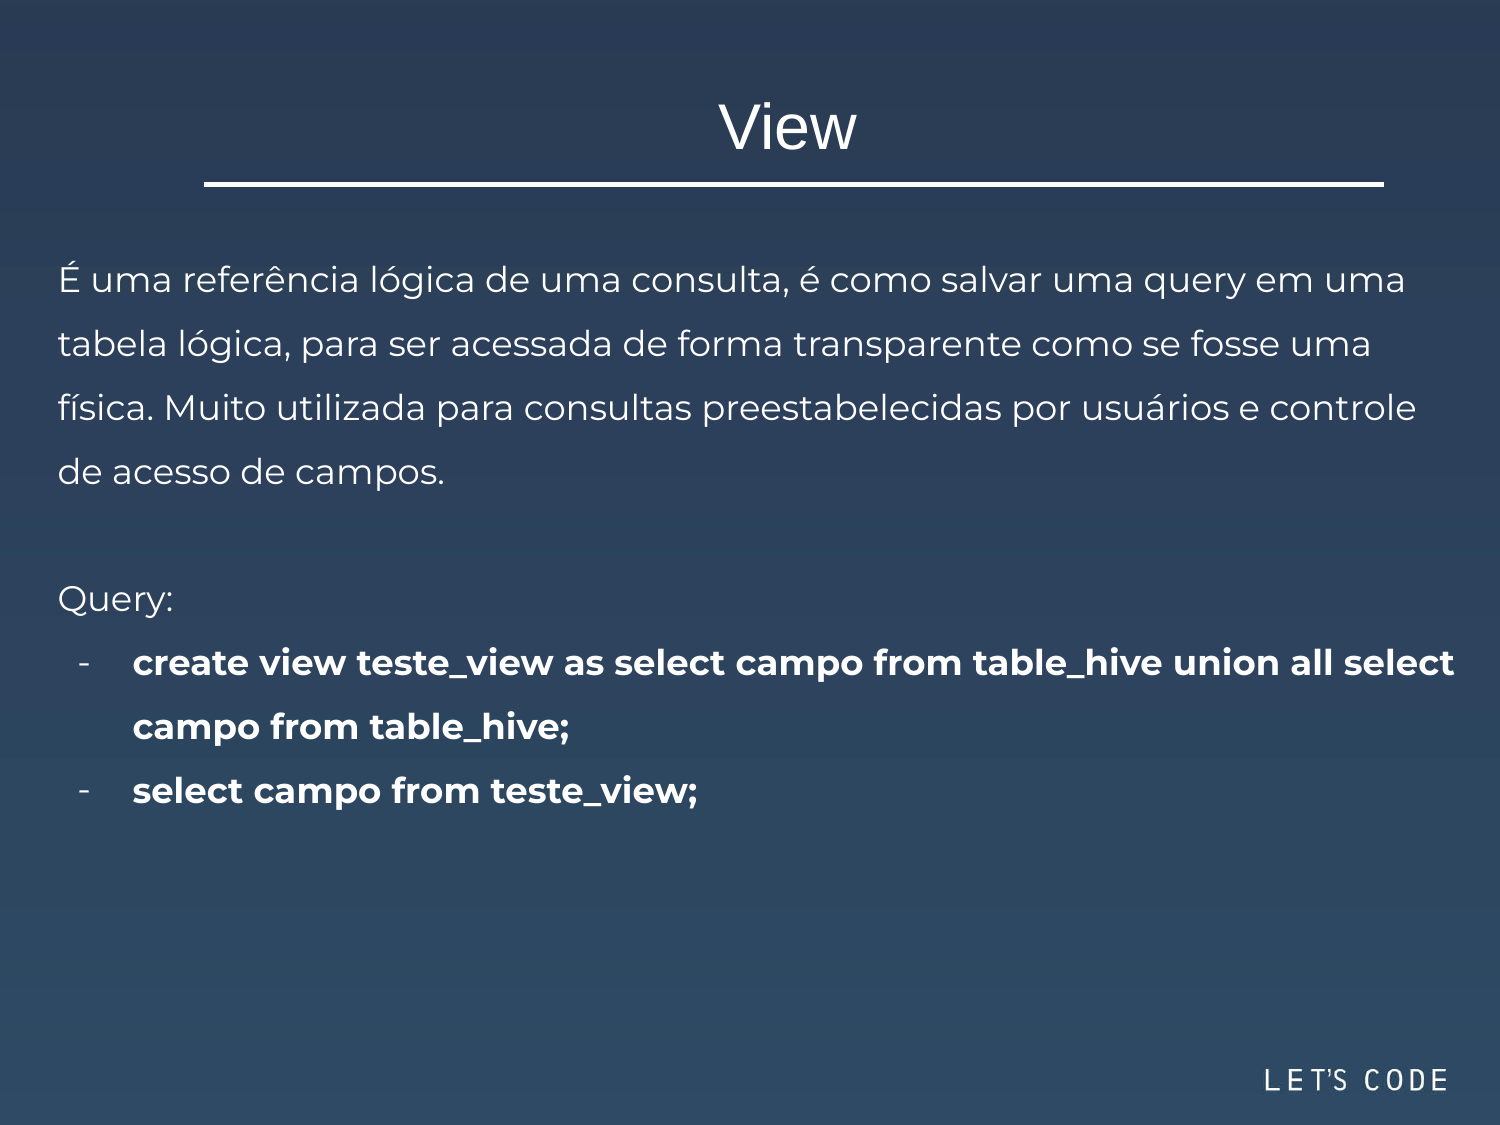

View
É uma referência lógica de uma consulta, é como salvar uma query em uma tabela lógica, para ser acessada de forma transparente como se fosse uma física. Muito utilizada para consultas preestabelecidas por usuários e controle de acesso de campos.

Query:
create view teste_view as select campo from table_hive union all select campo from table_hive;
select campo from teste_view;